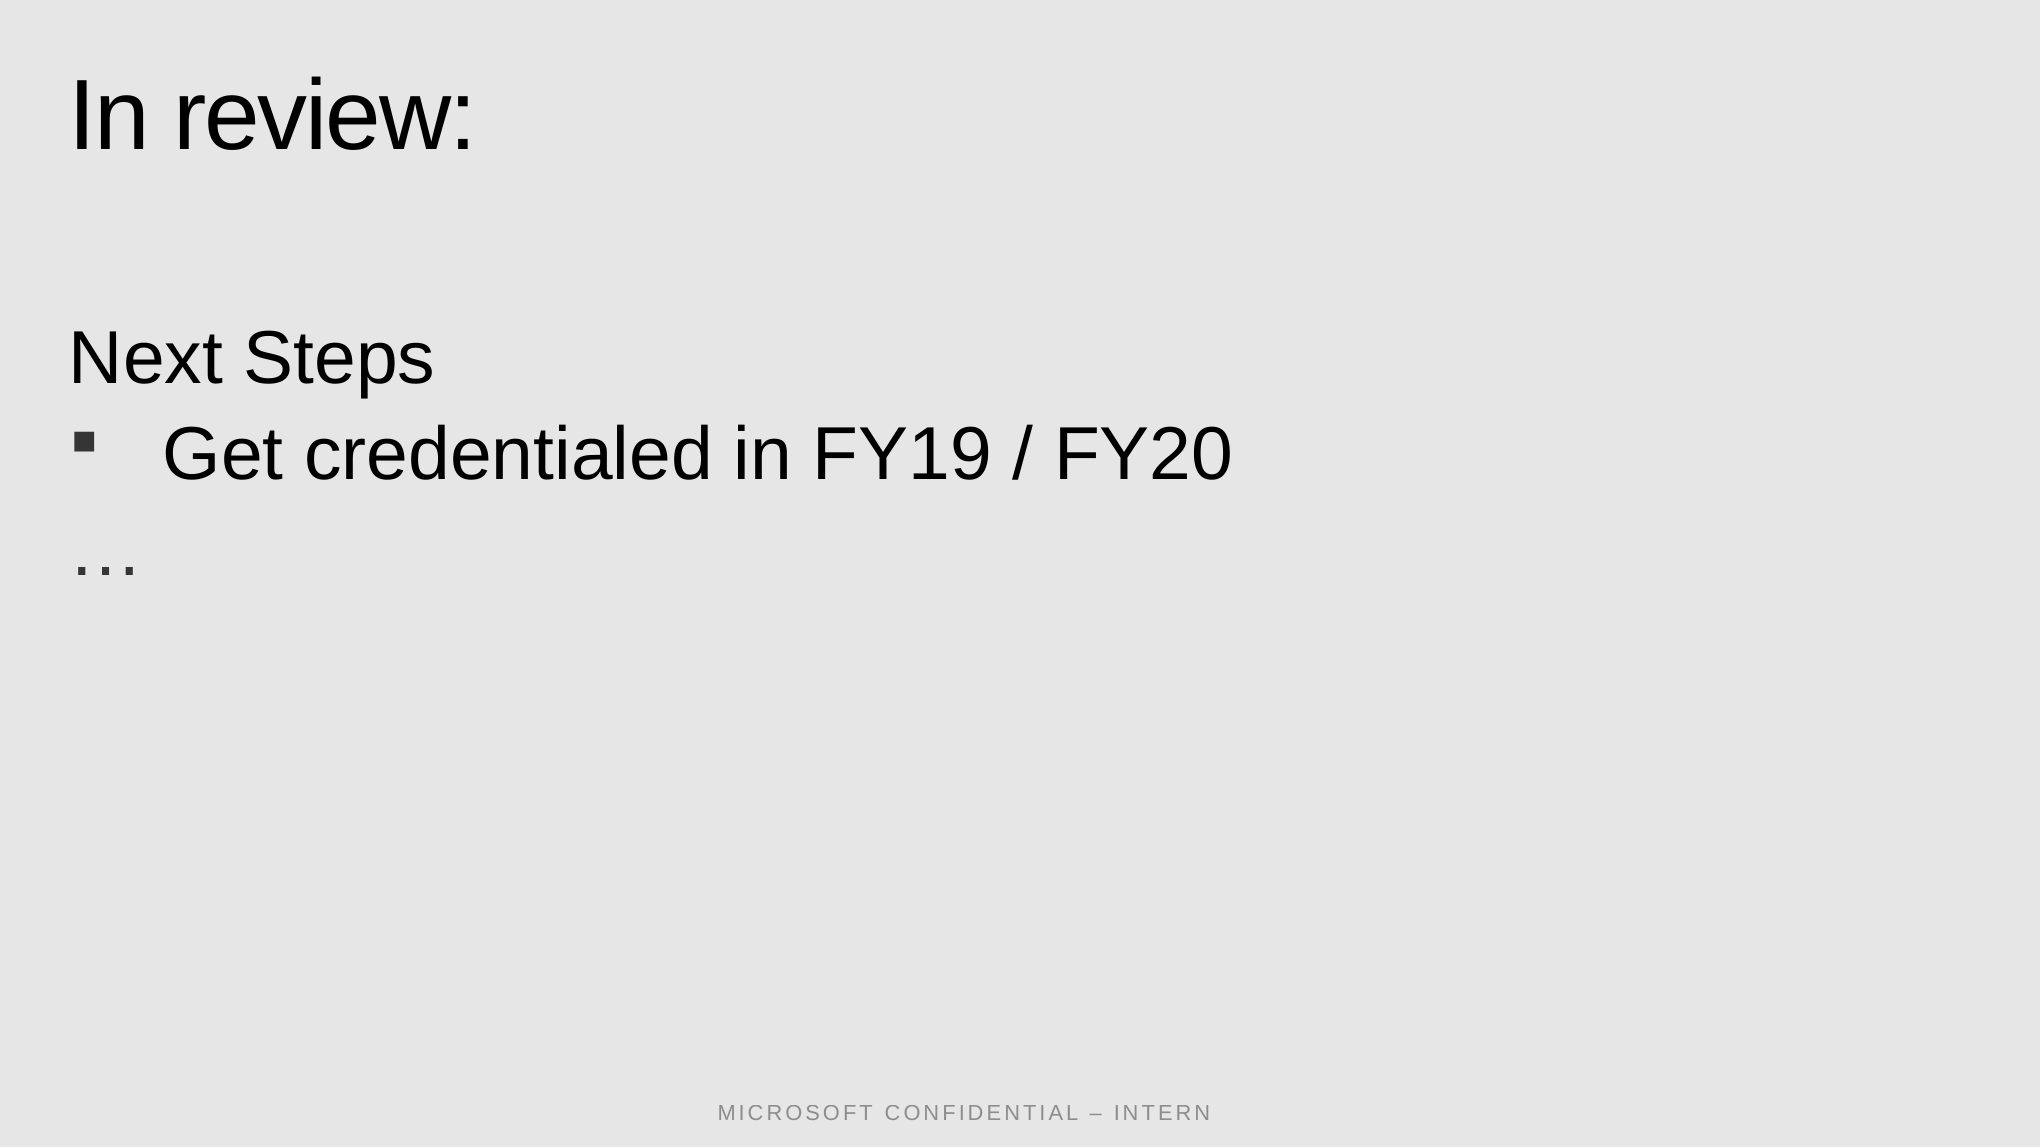

# In review:

Next Steps
Get credentialed in FY19 / FY20
…